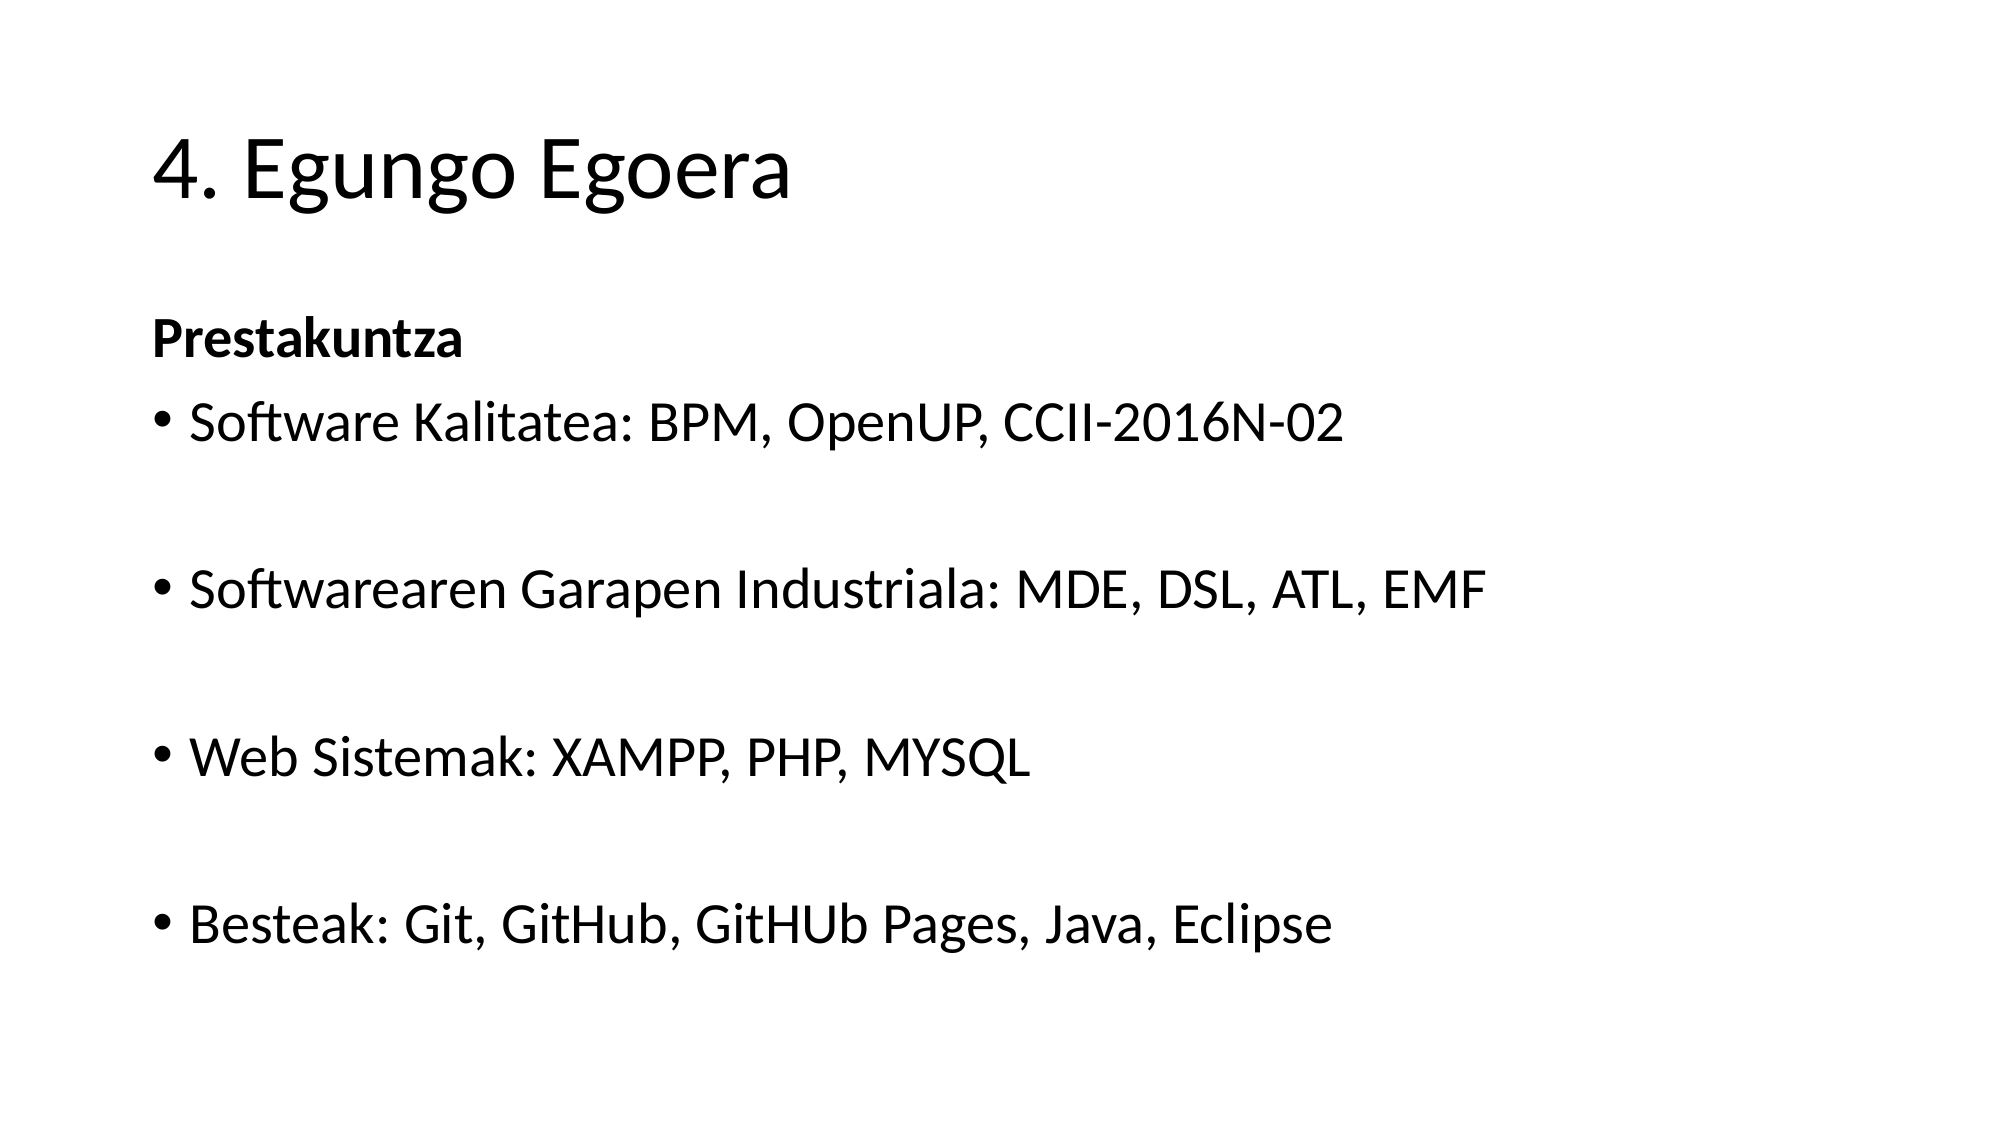

# 4. Egungo Egoera
Prestakuntza
Software Kalitatea: BPM, OpenUP, CCII-2016N-02

Softwarearen Garapen Industriala: MDE, DSL, ATL, EMF

Web Sistemak: XAMPP, PHP, MYSQL

Besteak: Git, GitHub, GitHUb Pages, Java, Eclipse